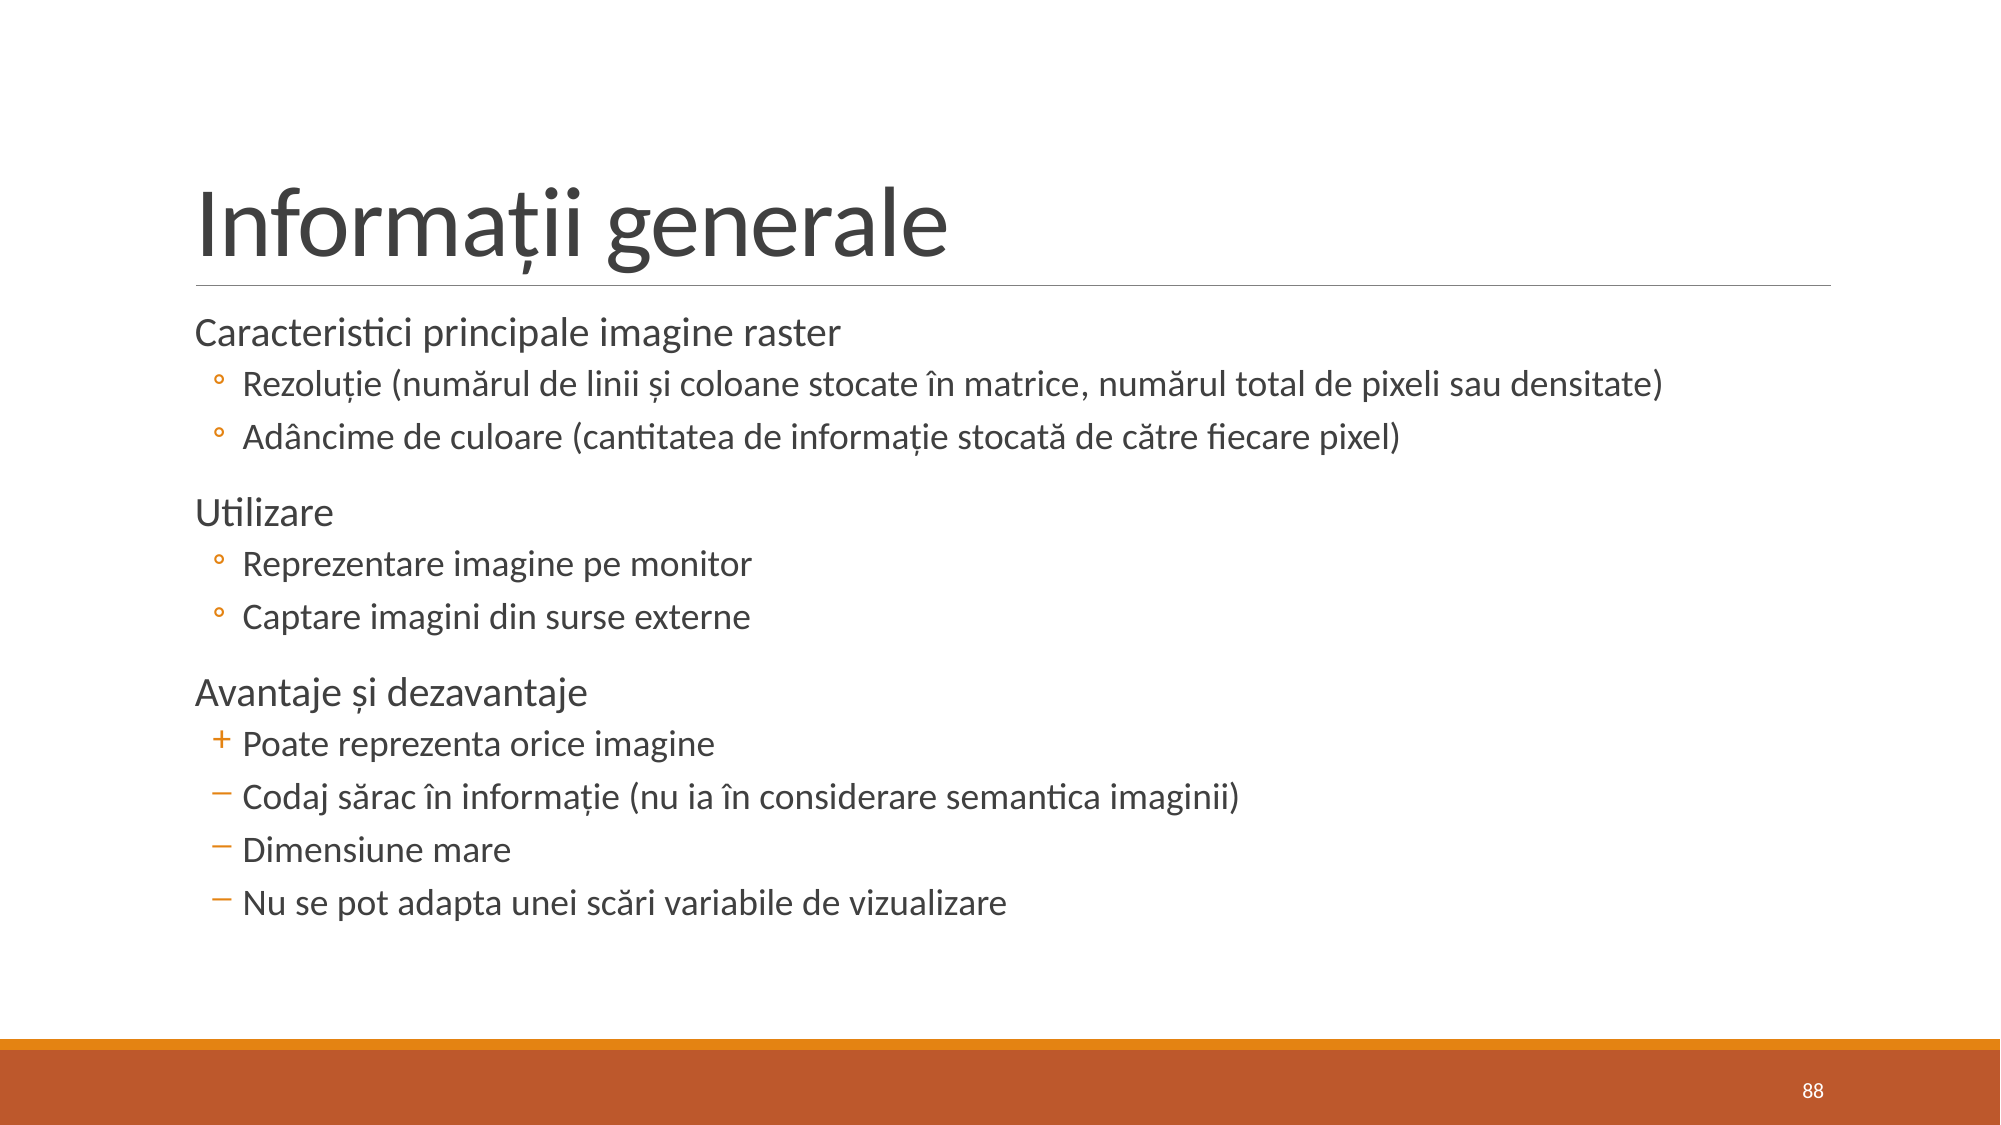

# Informații generale
Caracteristici principale imagine raster
Rezoluție (numărul de linii și coloane stocate în matrice, numărul total de pixeli sau densitate)
Adâncime de culoare (cantitatea de informație stocată de către fiecare pixel)
Utilizare
Reprezentare imagine pe monitor
Captare imagini din surse externe
Avantaje și dezavantaje
Poate reprezenta orice imagine
Codaj sărac în informație (nu ia în considerare semantica imaginii)
Dimensiune mare
Nu se pot adapta unei scări variabile de vizualizare
88